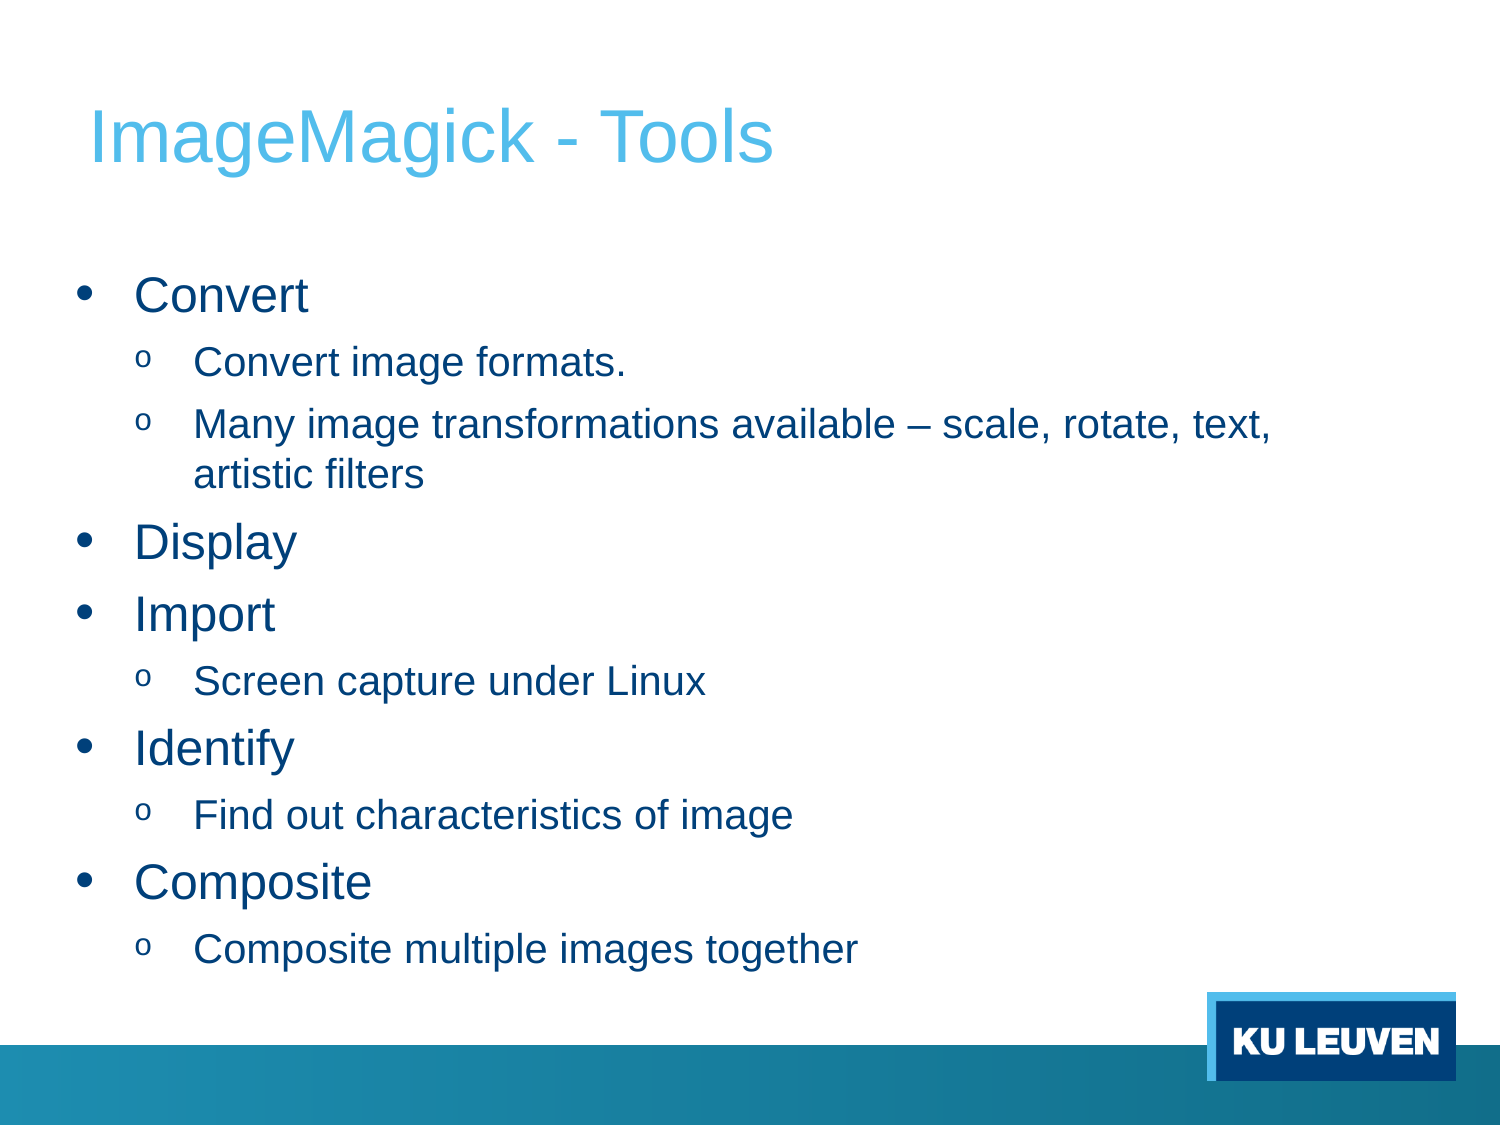

# ImageMagick - Tools
Convert
Convert image formats.
Many image transformations available – scale, rotate, text,  artistic filters
Display
Import
Screen capture under Linux
Identify
Find out characteristics of image
Composite
Composite multiple images together